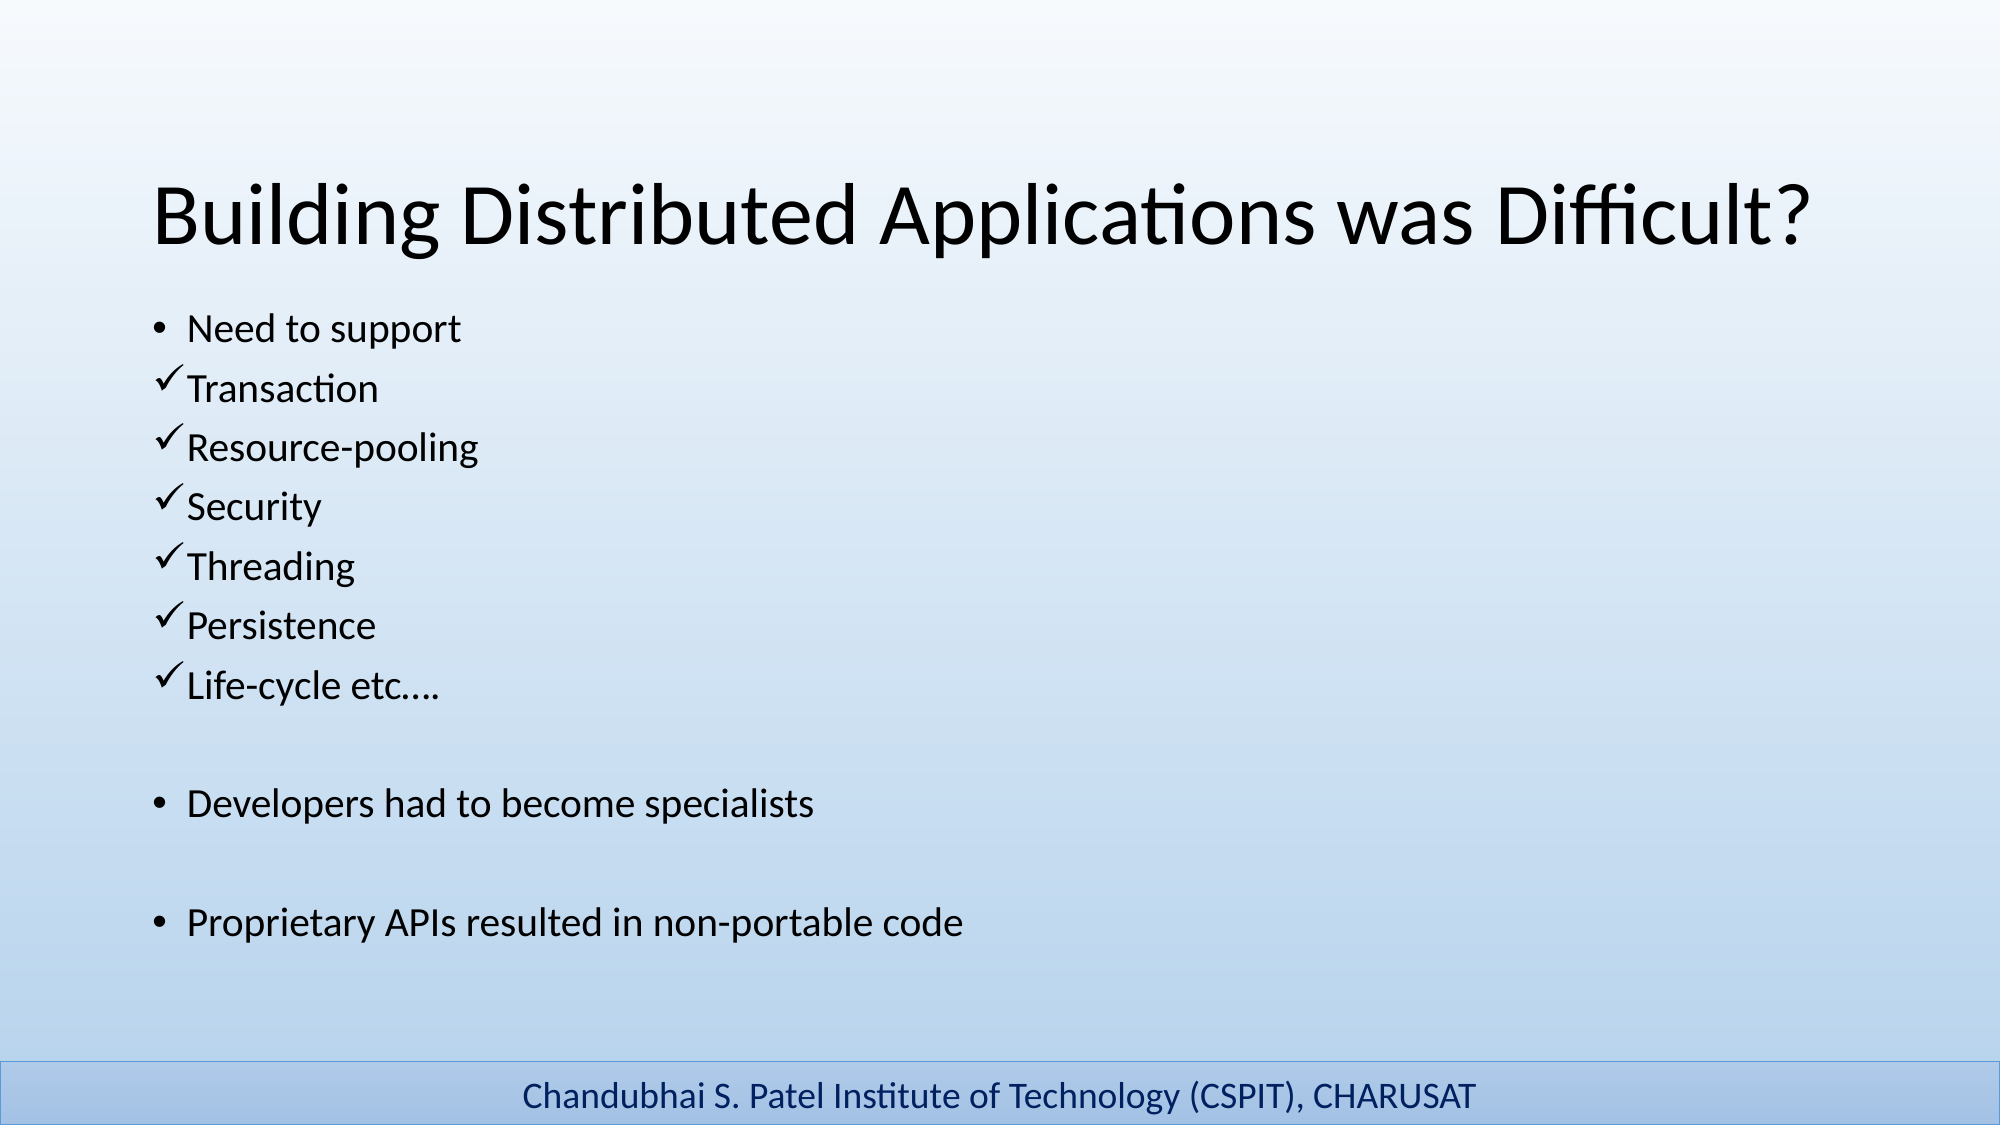

# Building Distributed Applications was Difficult?
Need to support
Transaction
Resource-pooling
Security
Threading
Persistence
Life-cycle etc….

Developers had to become specialists

Proprietary APIs resulted in non-portable code

Arpita Shah
11